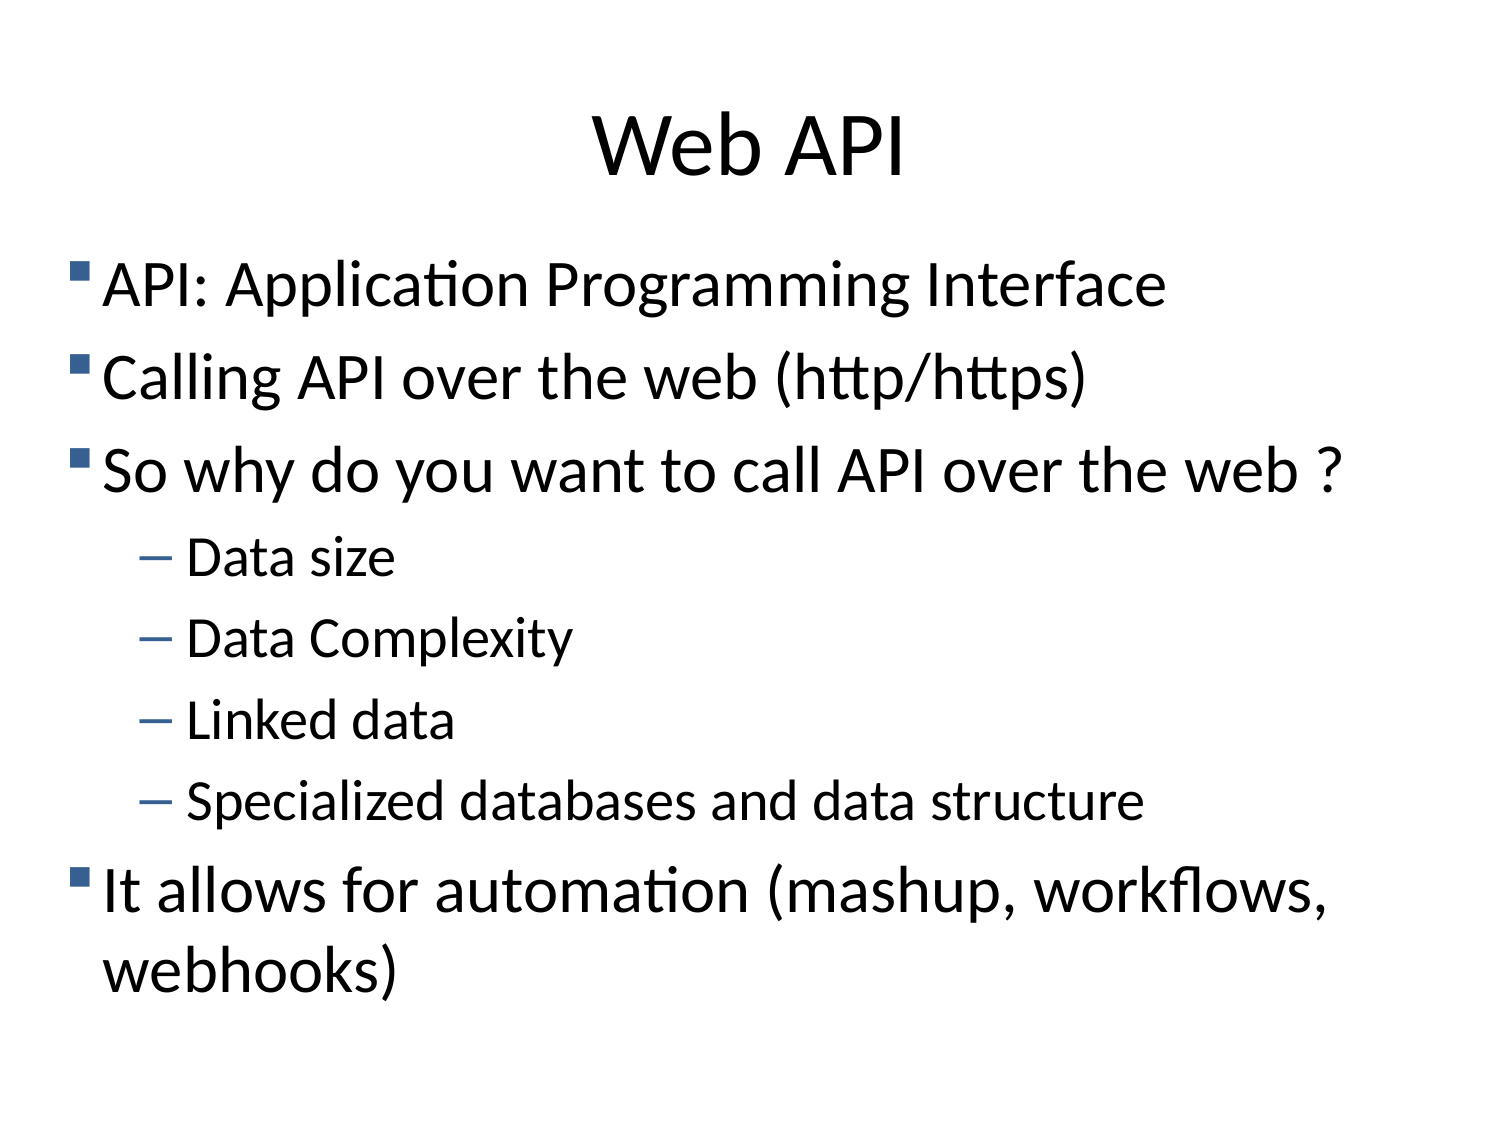

# Web API
API: Application Programming Interface
Calling API over the web (http/https)
So why do you want to call API over the web ?
Data size
Data Complexity
Linked data
Specialized databases and data structure
It allows for automation (mashup, workflows, webhooks)